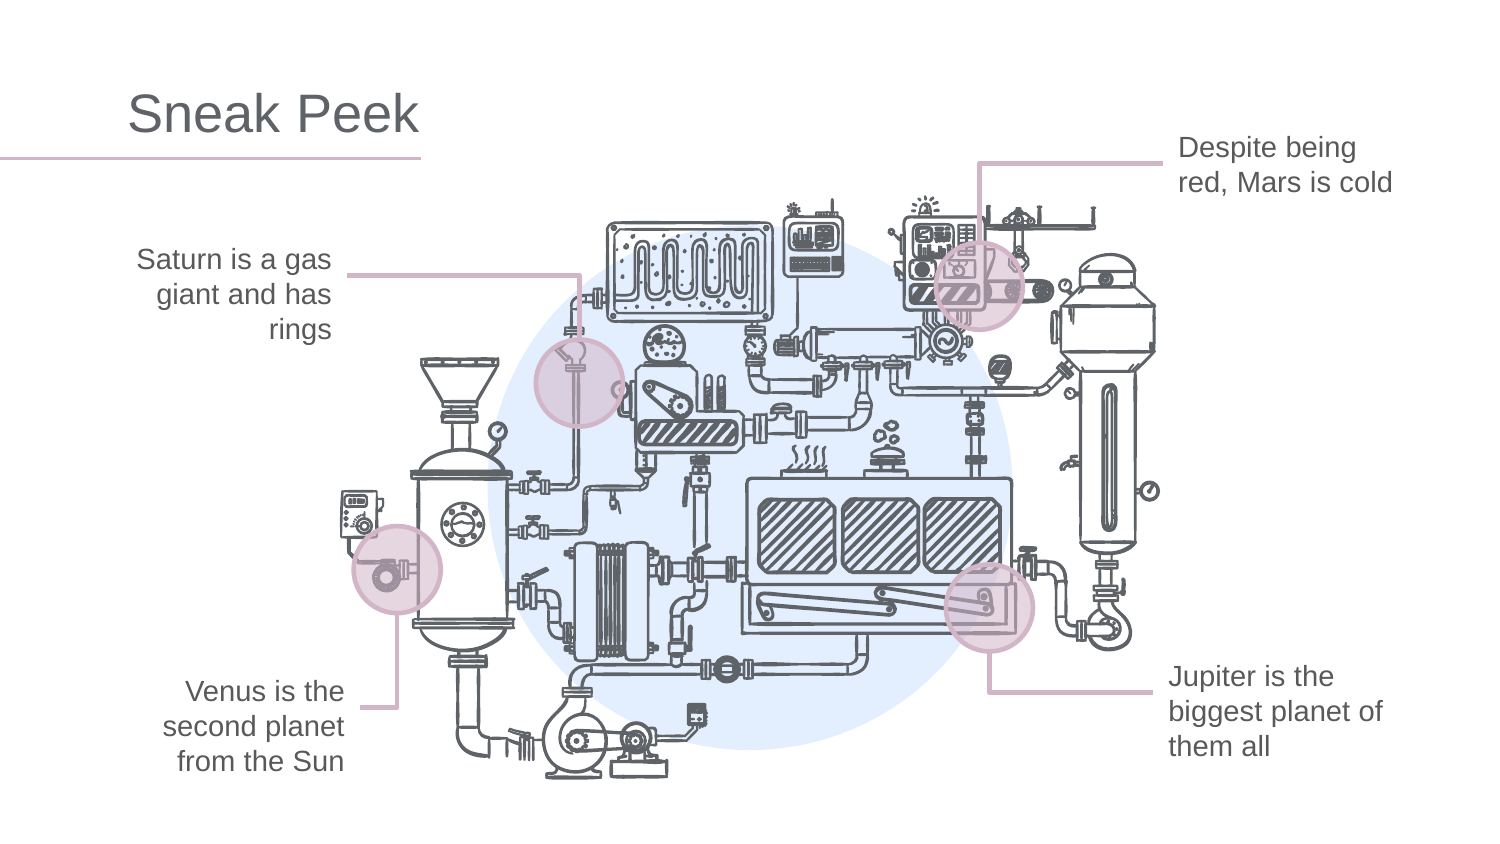

# Sneak Peek
Despite being red, Mars is cold

Saturn is a gas giant and has rings

Jupiter is the biggest planet of them all

Venus is the second planet from the Sun